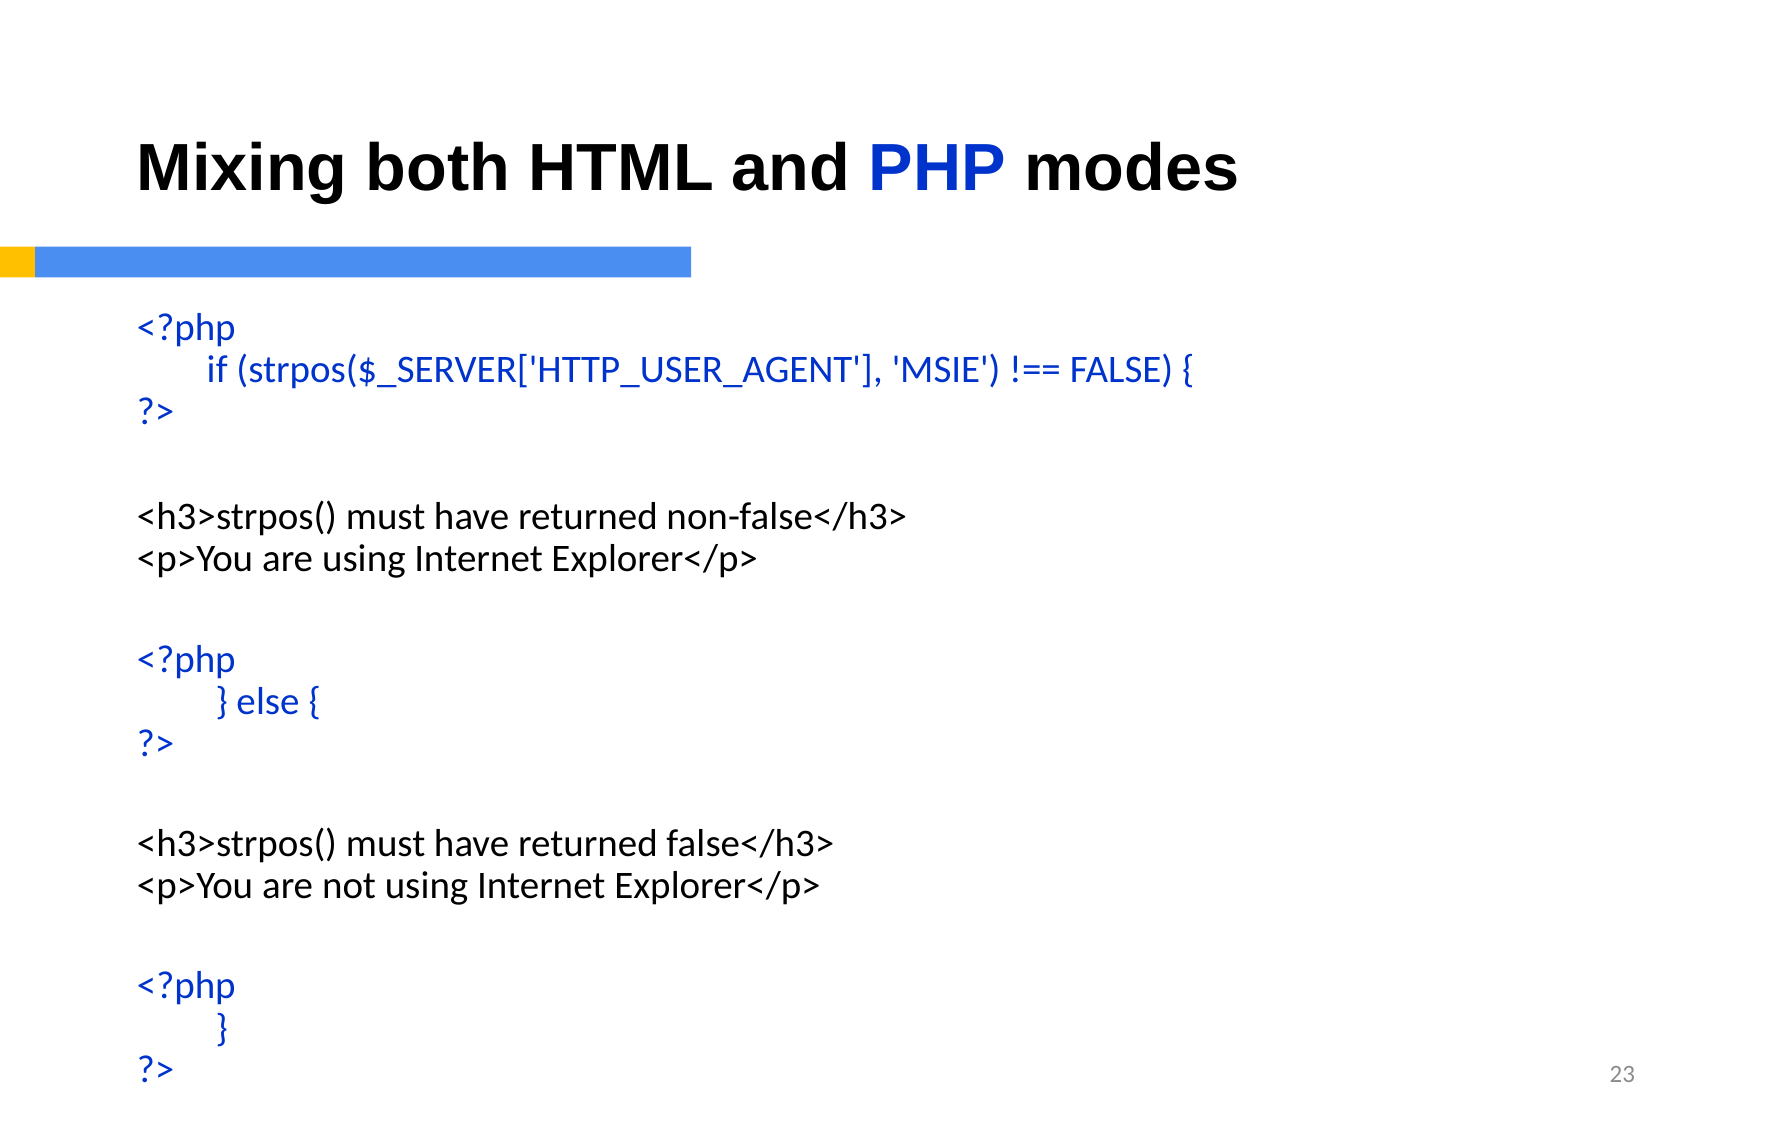

# Mixing both HTML and PHP modes
<?php
        if (strpos($_SERVER['HTTP_USER_AGENT'], 'MSIE') !== FALSE) {
?>
<h3>strpos() must have returned non-false</h3>
<p>You are using Internet Explorer</p>
<?php
         } else {
?>
<h3>strpos() must have returned false</h3>
<p>You are not using Internet Explorer</p>
<?php
         }
?>
23